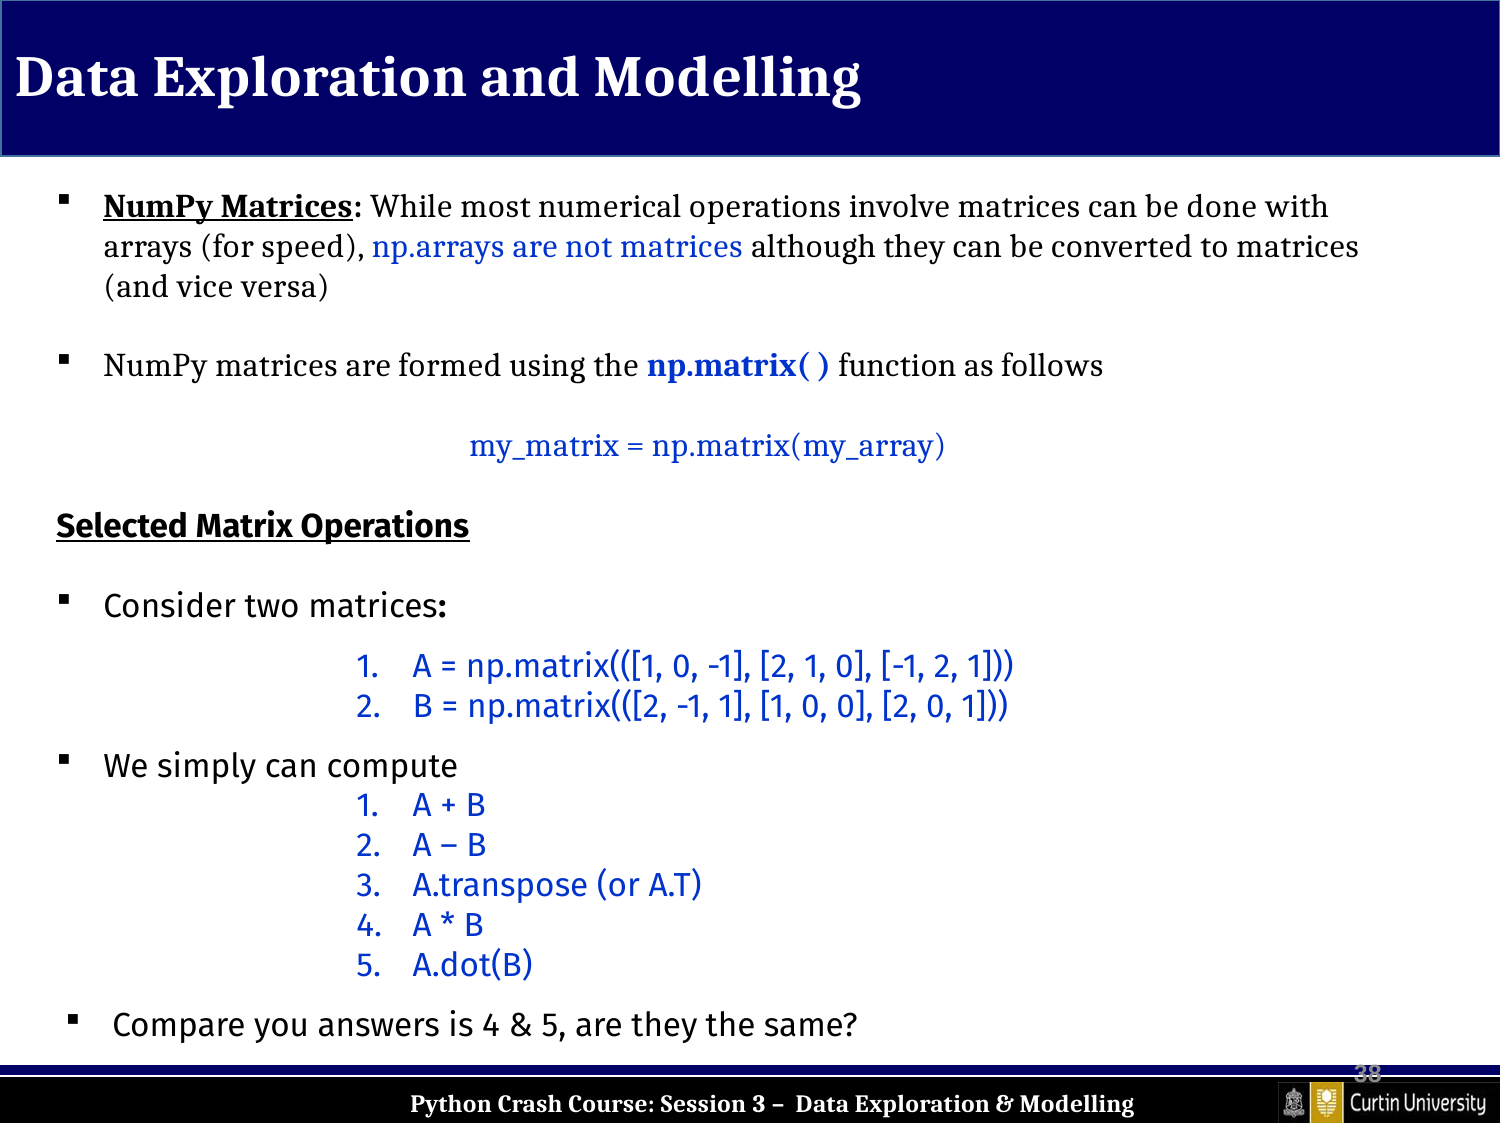

Data Exploration and Modelling
NumPy Matrices: While most numerical operations involve matrices can be done with arrays (for speed), np.arrays are not matrices although they can be converted to matrices (and vice versa)

NumPy matrices are formed using the np.matrix( ) function as follows

	my_matrix = np.matrix(my_array)
Selected Matrix Operations

Consider two matrices:

A = np.matrix(([1, 0, -1], [2, 1, 0], [-1, 2, 1]))
B = np.matrix(([2, -1, 1], [1, 0, 0], [2, 0, 1]))

We simply can compute
A + B
A – B
A.transpose (or A.T)
A * B
A.dot(B)

Compare you answers is 4 & 5, are they the same?
38
Python Crash Course: Session 3 –  Data Exploration & Modelling